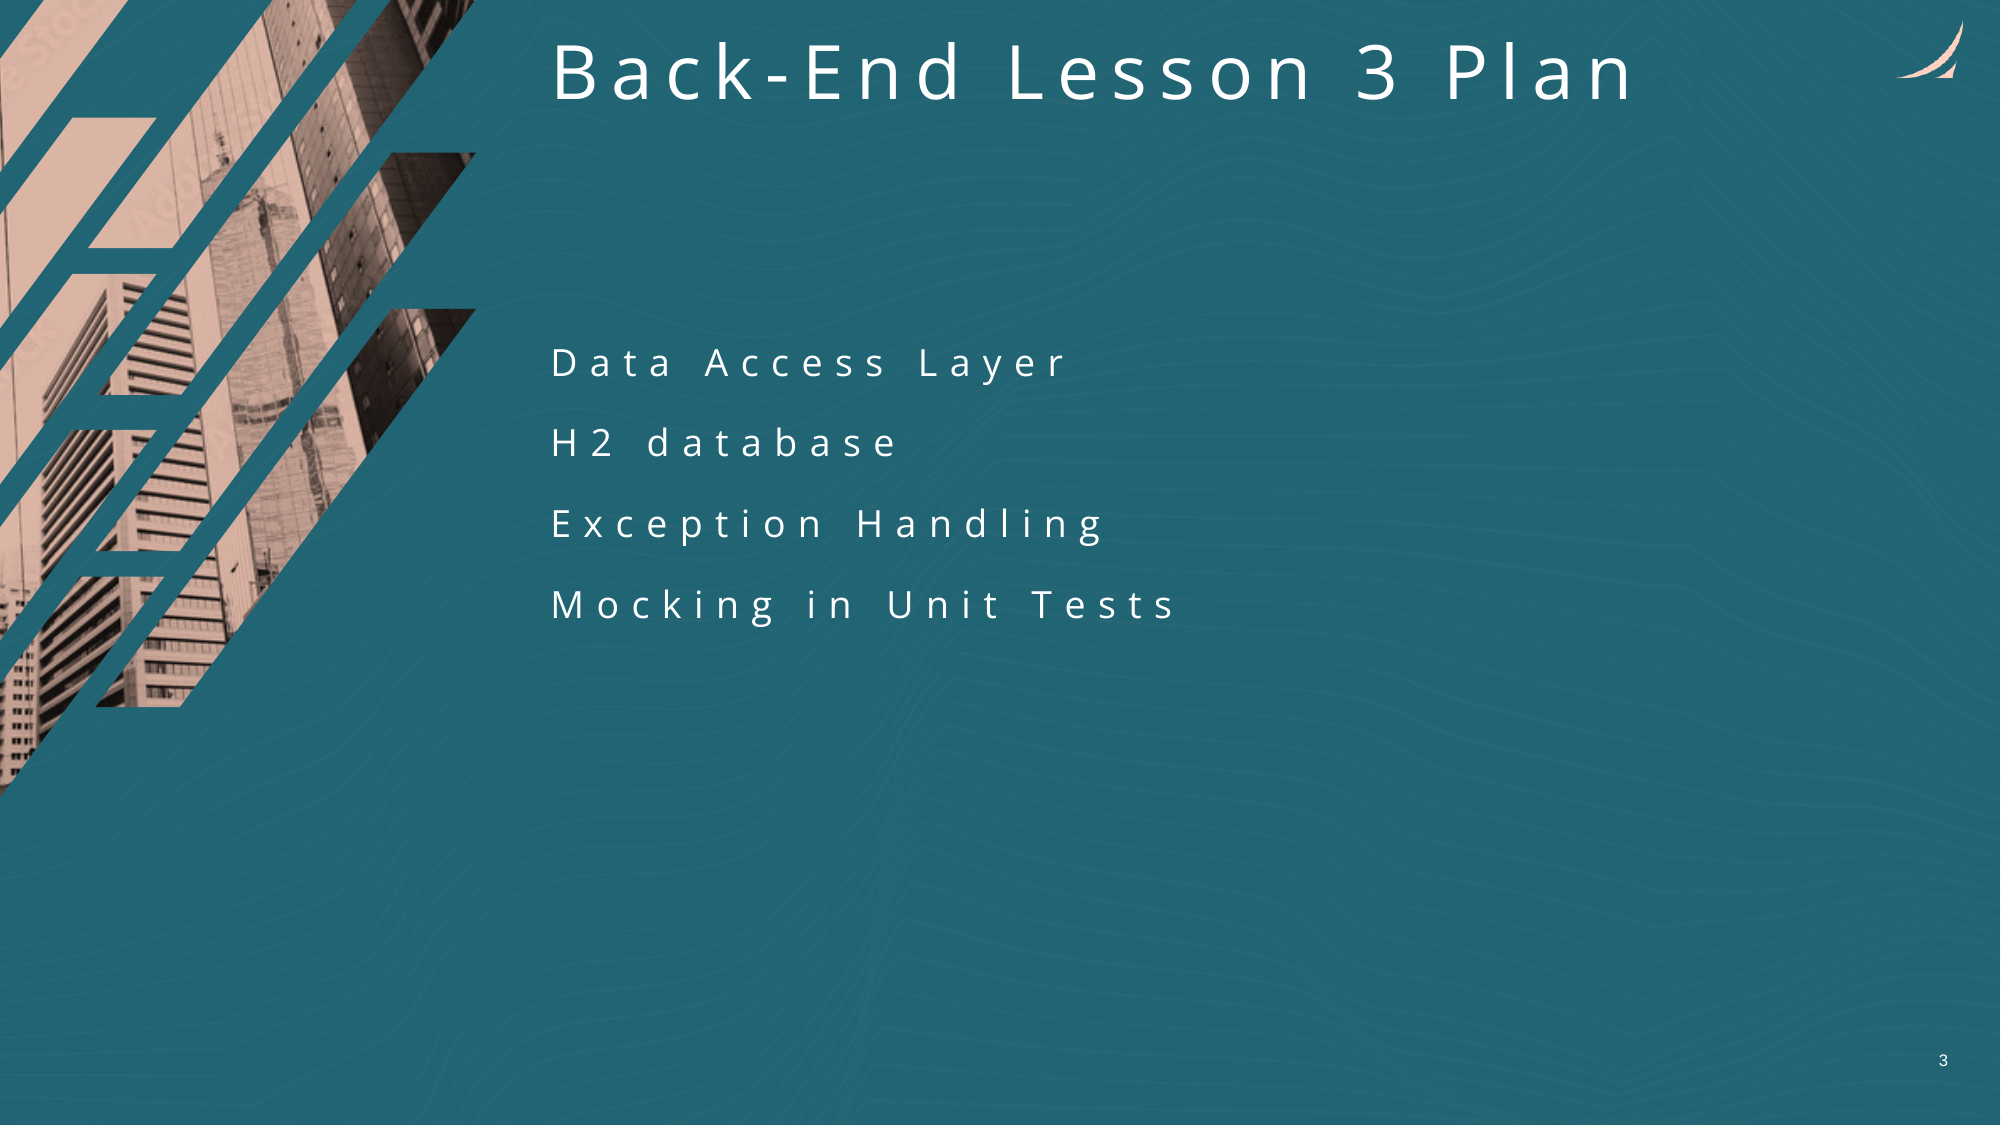

Back-End Lesson 3 Plan
# Data Access Layer H2 database Exception Handling Mocking in Unit Tests
3